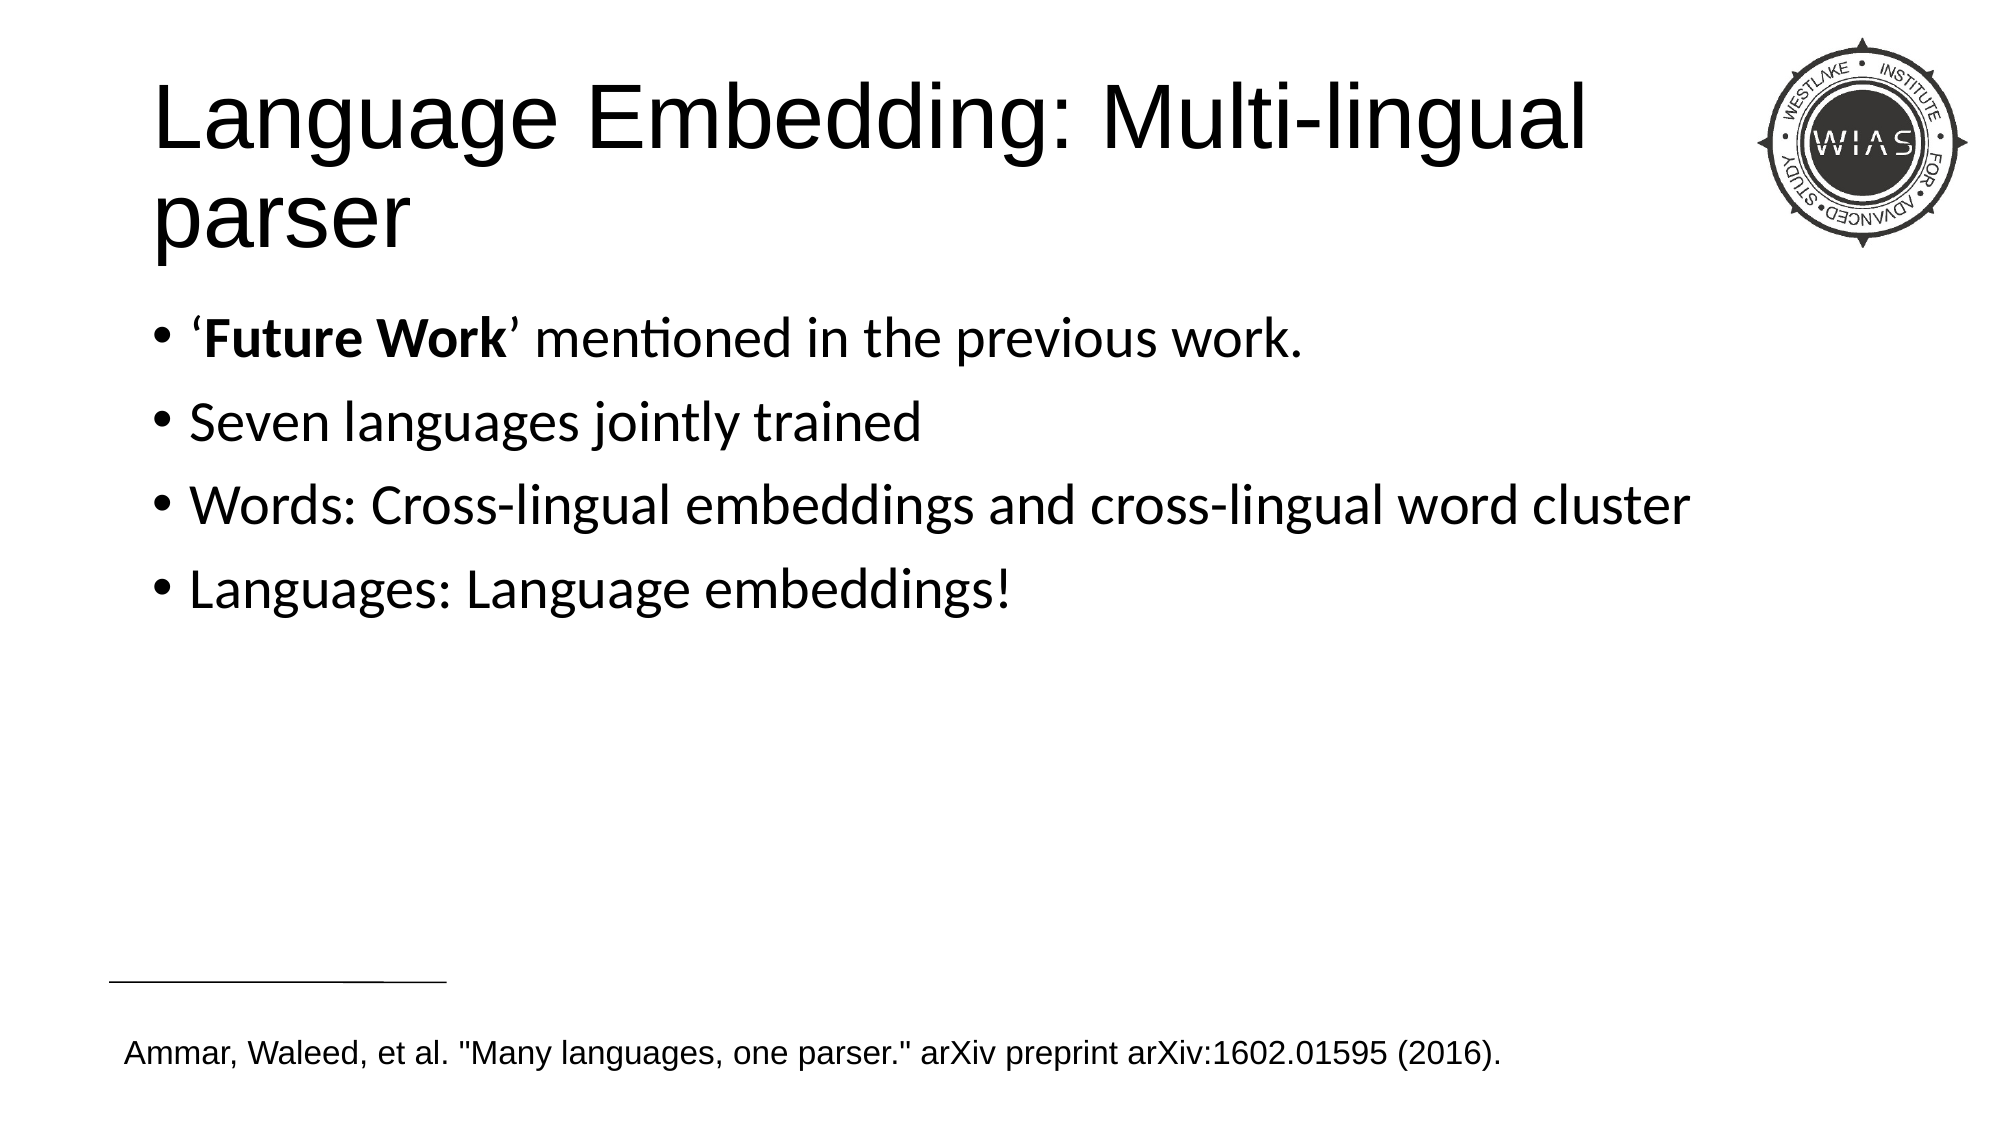

# Language Embedding: Multi-lingual parser
‘Future Work’ mentioned in the previous work.
Seven languages jointly trained
Words: Cross-lingual embeddings and cross-lingual word cluster
Languages: Language embeddings!

Ammar, Waleed, et al. "Many languages, one parser." arXiv preprint arXiv:1602.01595 (2016).